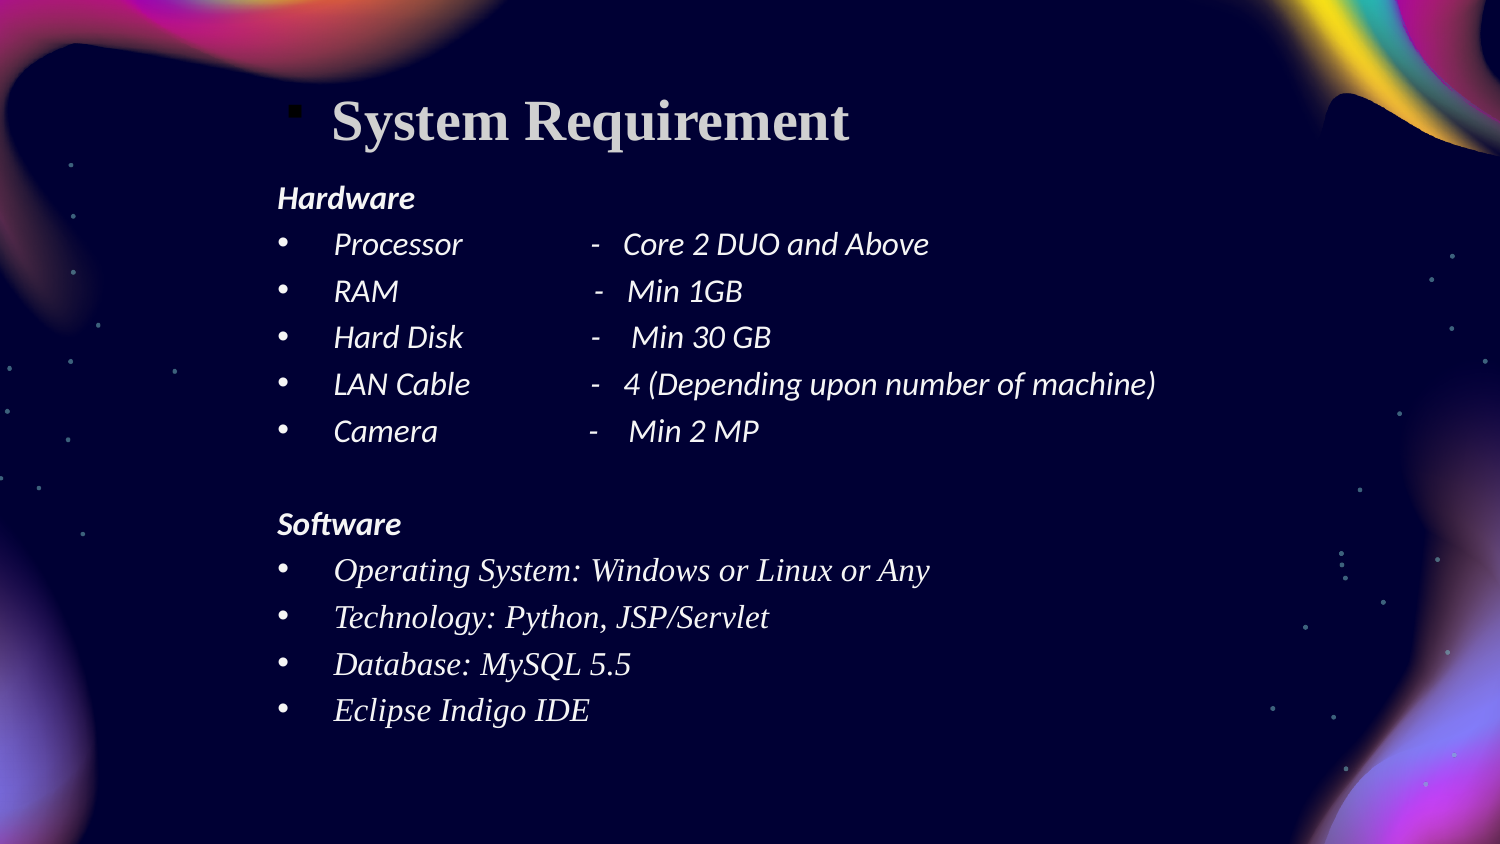

10
 System Requirement
Hardware
Processor                 -   Core 2 DUO and Above
RAM                          -   Min 1GB
Hard Disk                 -    Min 30 GB
LAN Cable                -   4 (Depending upon number of machine)
Camera                    -    Min 2 MP

Software
Operating System: Windows or Linux or Any
Technology: Python, JSP/Servlet
Database: MySQL 5.5
Eclipse Indigo IDE